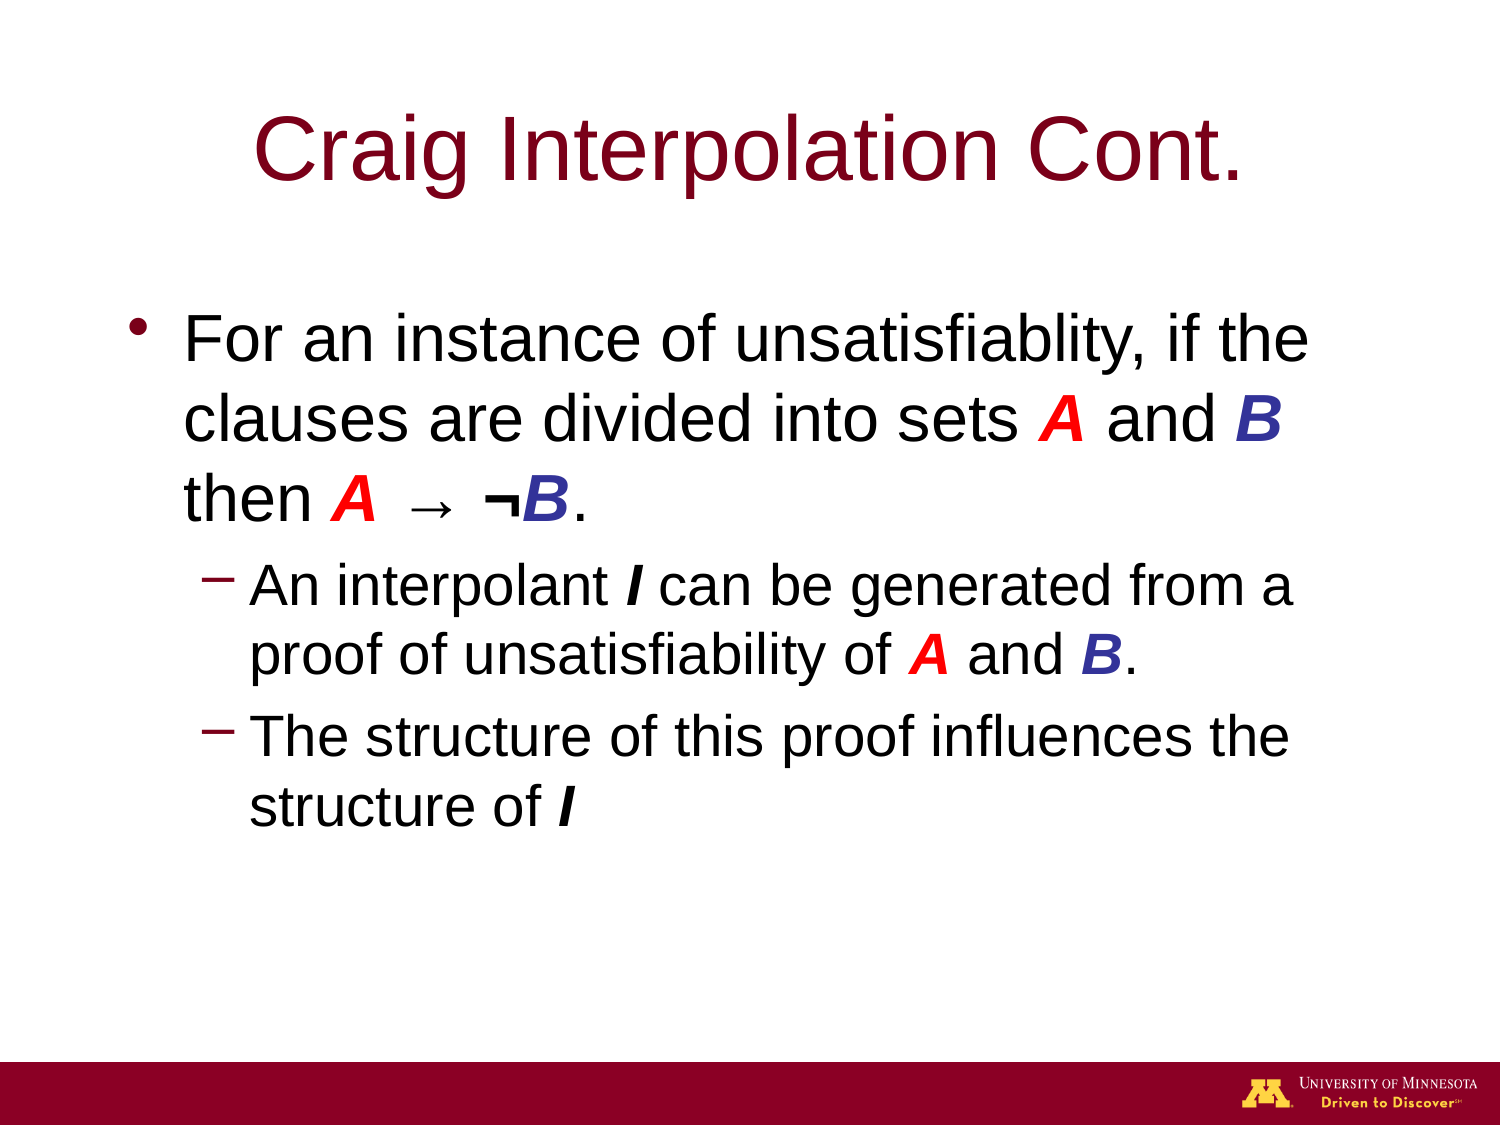

# Craig Interpolation Cont.
For an instance of unsatisfiablity, if the clauses are divided into sets A and B then A → ¬B.
An interpolant I can be generated from a proof of unsatisfiability of A and B.
The structure of this proof influences the structure of I